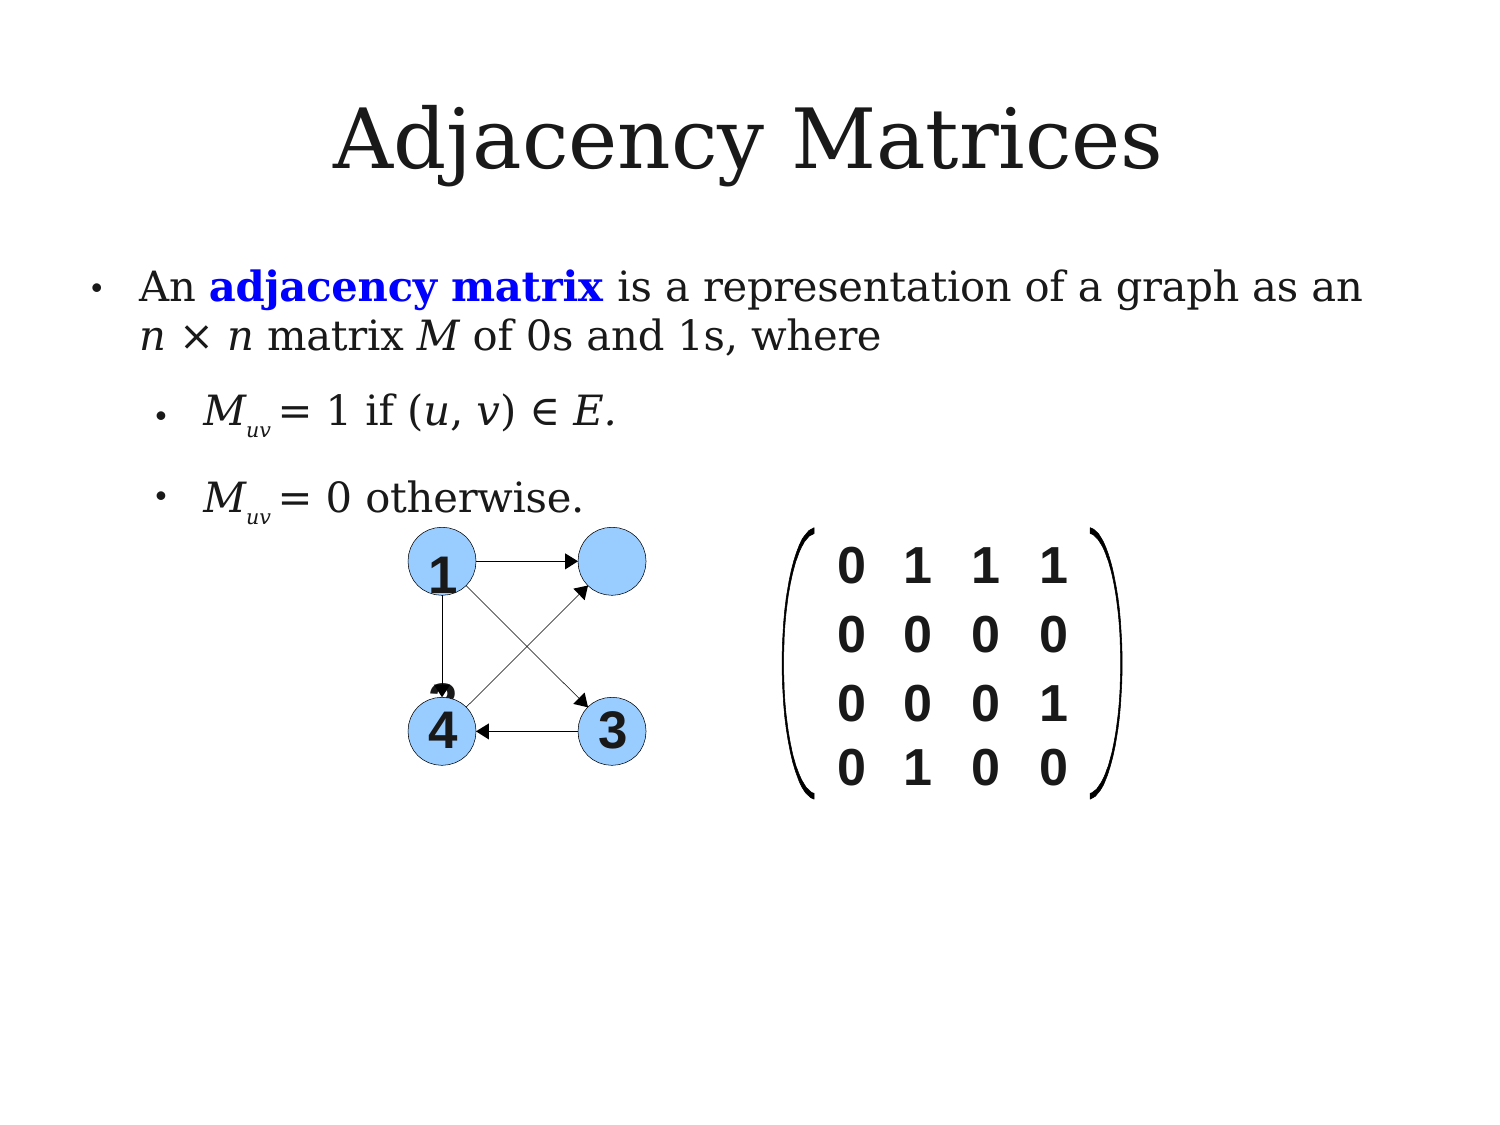

# Adjacency Matrices
An adjacency matrix is a representation of a graph as an
n × n matrix M of 0s and 1s, where
●
Muv = 1 if (u, v) ∈ E.
Muv = 0 otherwise.
1	2
●
●

| 0 | 1 | 1 | 1 |
| --- | --- | --- | --- |
| 0 | 0 | 0 | 0 |
| 0 | 0 | 0 | 1 |
| 0 | 1 | 0 | 0 |

4
3